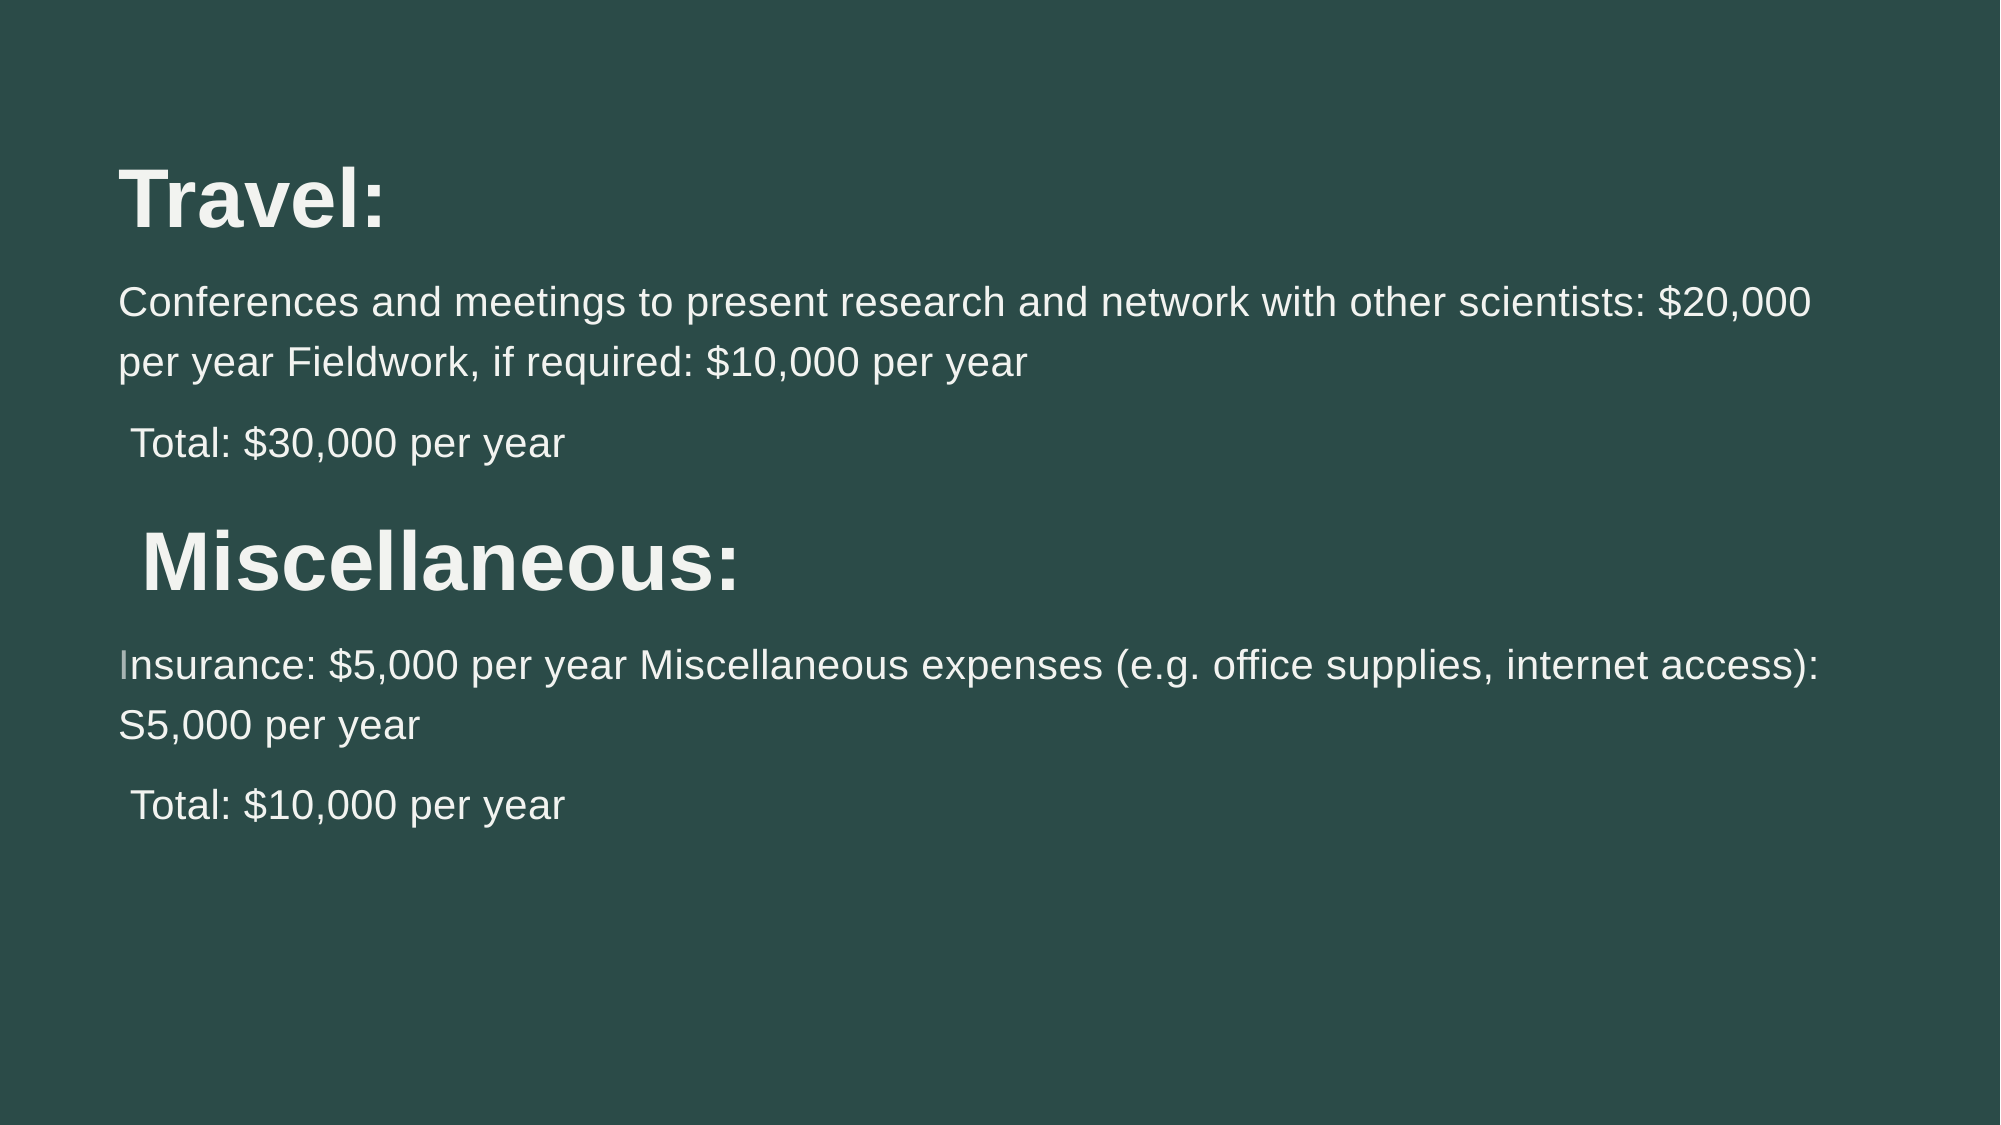

Travel:
Conferences and meetings to present research and network with other scientists: $20,000 per year Fieldwork, if required: $10,000 per year
 Total: $30,000 per year
 Miscellaneous:
Insurance: $5,000 per year Miscellaneous expenses (e.g. office supplies, internet access): S5,000 per year
 Total: $10,000 per year